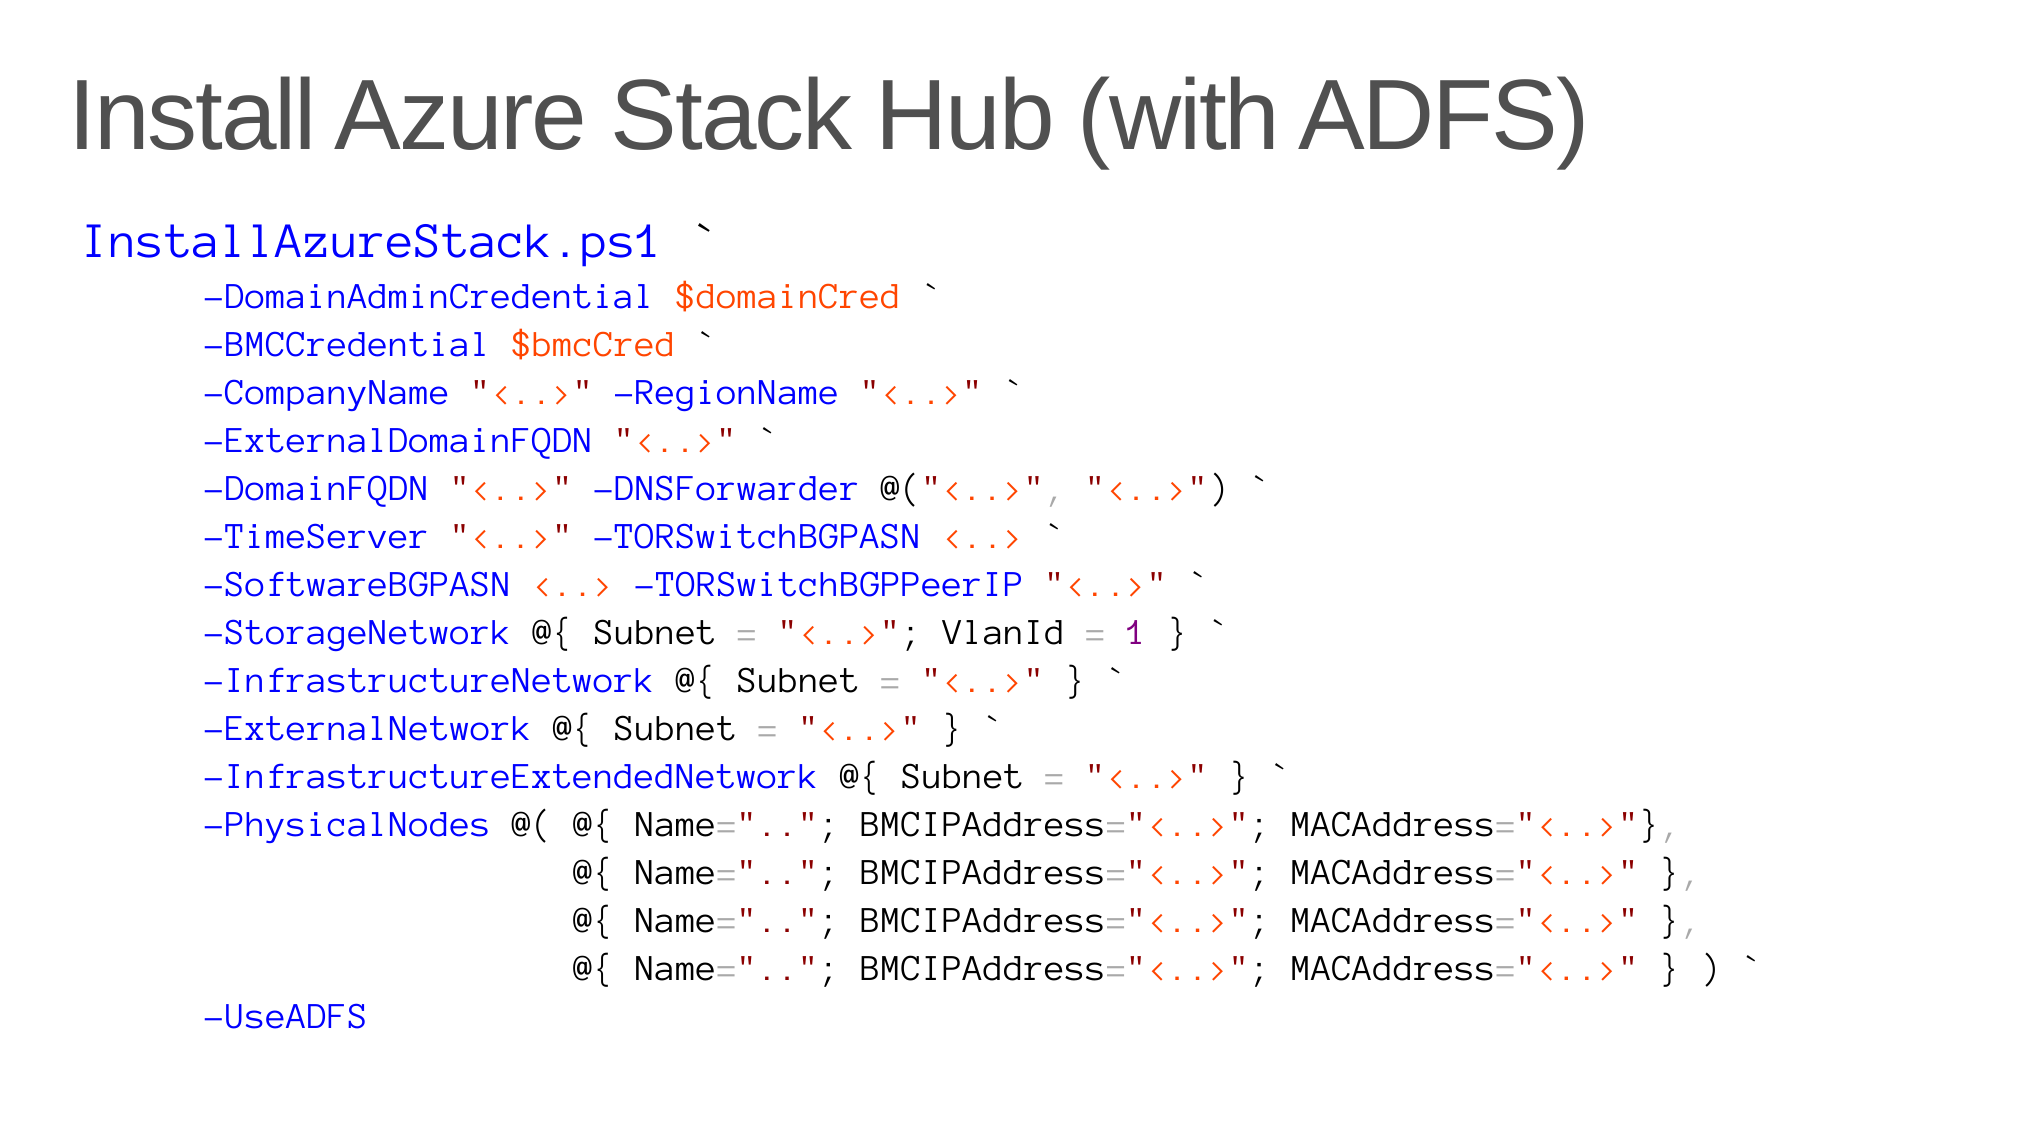

# Install Azure Stack Hub (with ADFS)
InstallAzureStack.ps1 `
      -DomainAdminCredential $domainCred `
      -BMCCredential $bmcCred `
      -CompanyName "<..>" -RegionName "<..>" `
      -ExternalDomainFQDN "<..>" `
      -DomainFQDN "<..>" -DNSForwarder @("<..>", "<..>") `
      -TimeServer "<..>" -TORSwitchBGPASN <..> `
      -SoftwareBGPASN <..> -TORSwitchBGPPeerIP "<..>" `
      -StorageNetwork @{ Subnet = "<..>"; VlanId = 1 } `
      -InfrastructureNetwork @{ Subnet = "<..>" } `
      -ExternalNetwork @{ Subnet = "<..>" } `
      -InfrastructureExtendedNetwork @{ Subnet = "<..>" } `
      -PhysicalNodes @( @{ Name=".."; BMCIPAddress="<..>"; MACAddress="<..>"},
                        @{ Name=".."; BMCIPAddress="<..>"; MACAddress="<..>" },
                        @{ Name=".."; BMCIPAddress="<..>"; MACAddress="<..>" },
                        @{ Name=".."; BMCIPAddress="<..>"; MACAddress="<..>" } ) `
      -UseADFS